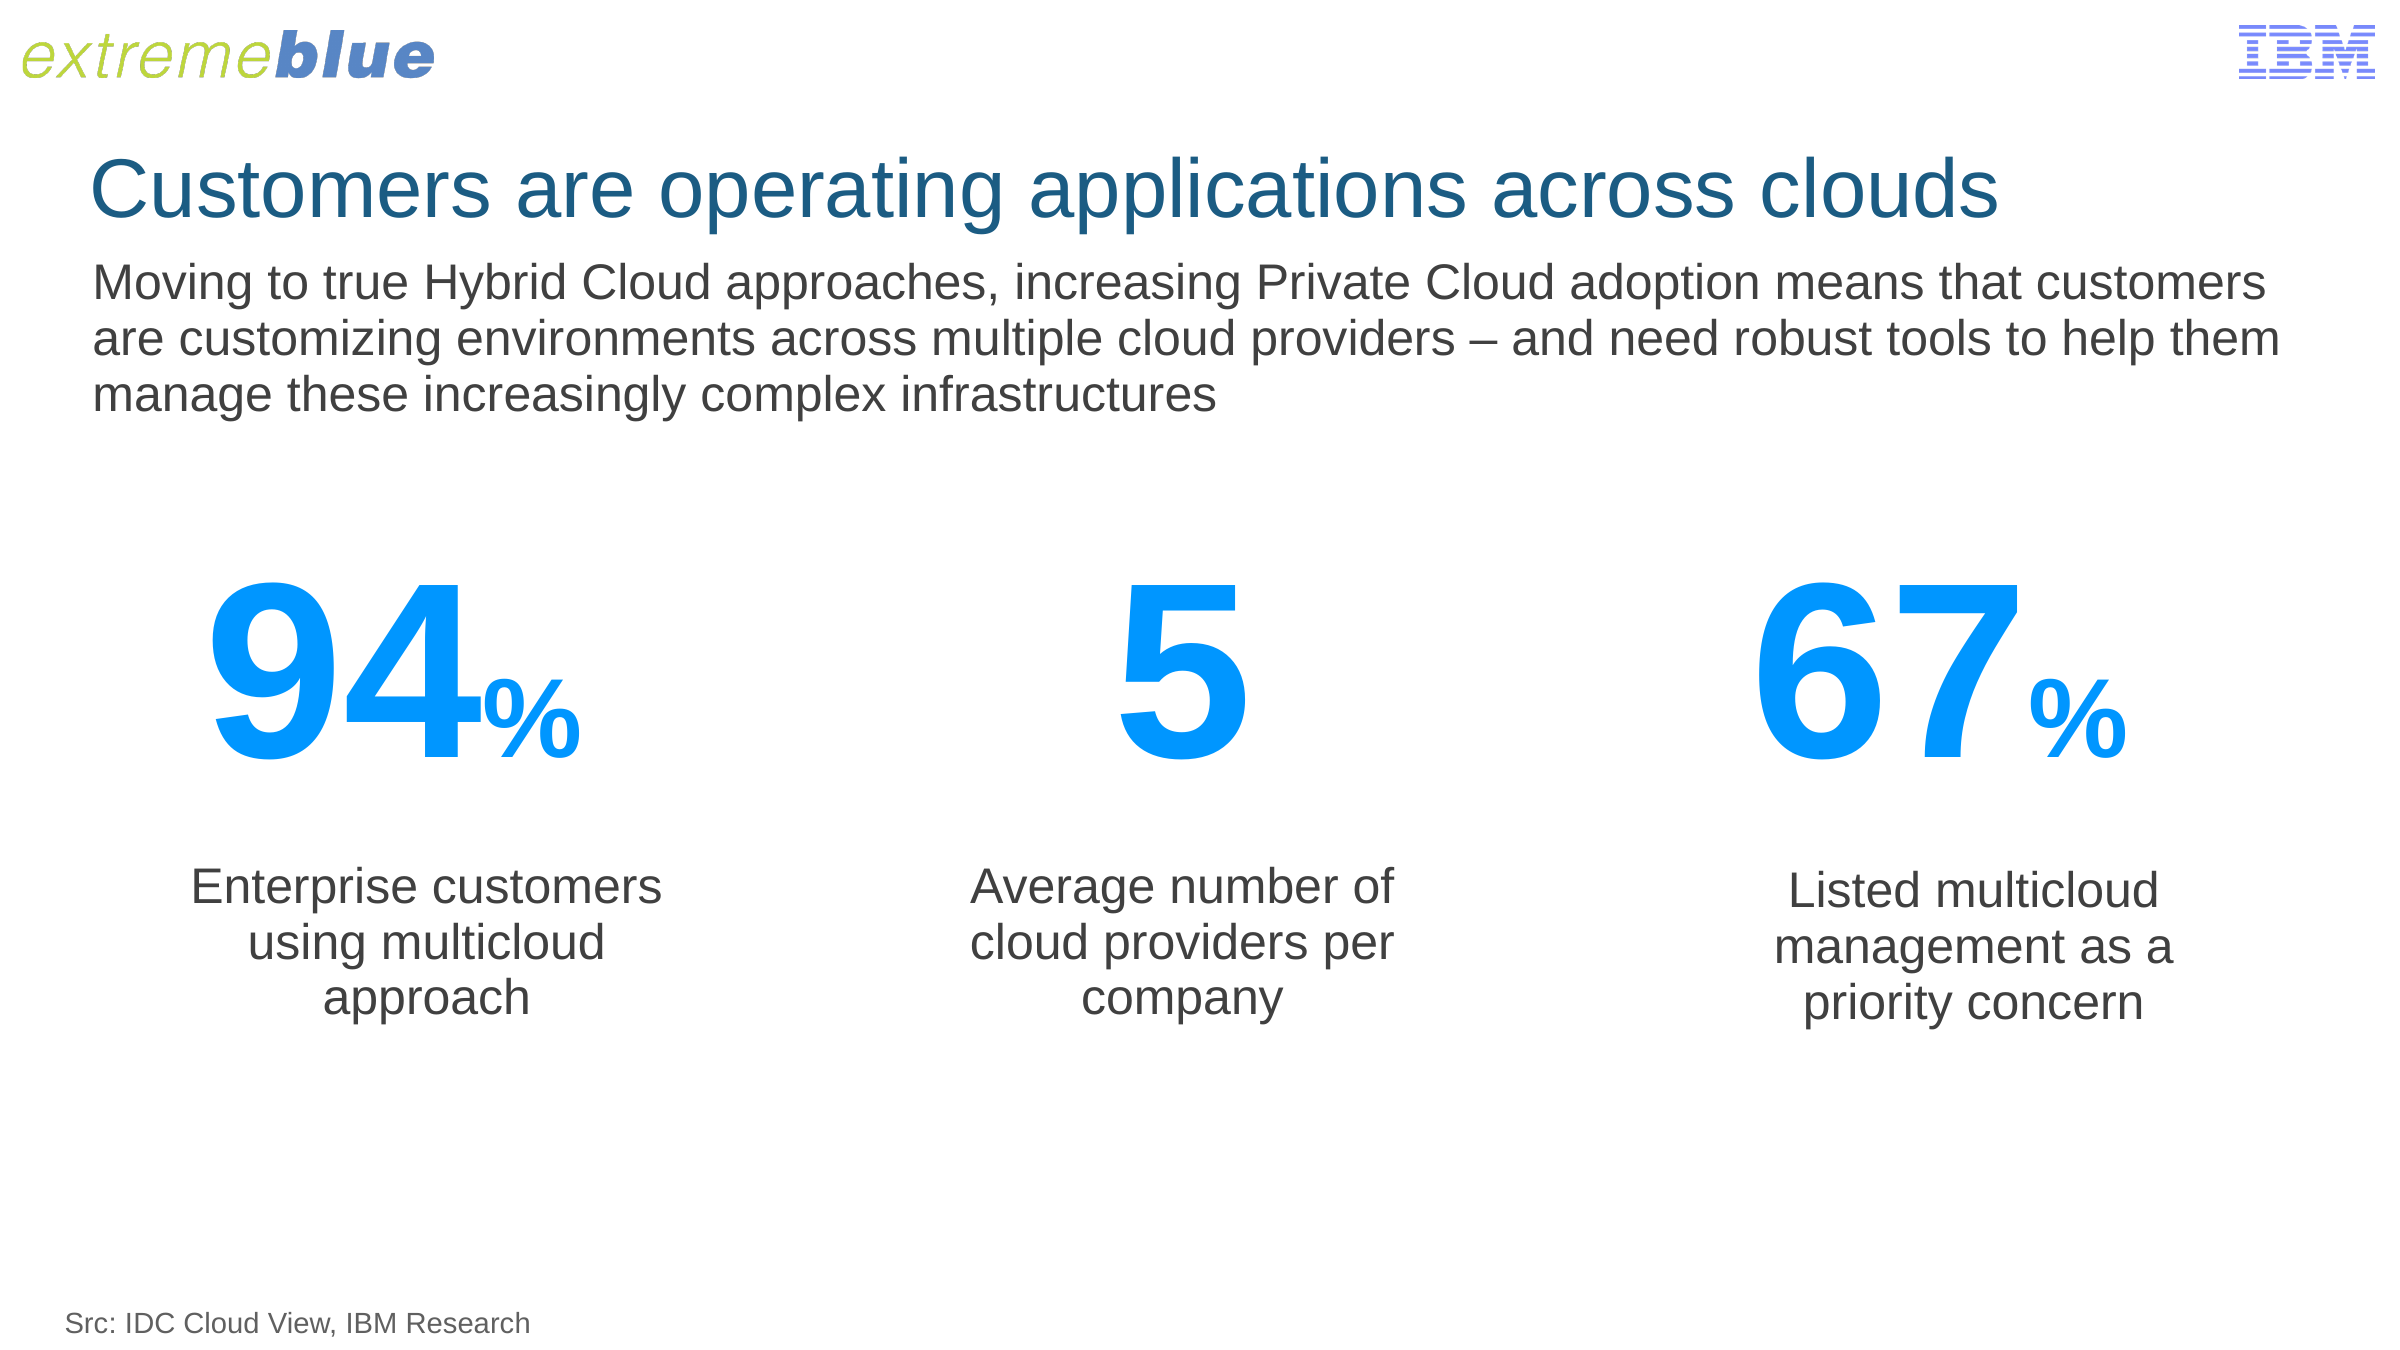

Customers are operating applications across clouds
Moving to true Hybrid Cloud approaches, increasing Private Cloud adoption means that customers are customizing environments across multiple cloud providers – and need robust tools to help them manage these increasingly complex infrastructures
94%
5
67%
Enterprise customers using multicloud approach
Average number of cloud providers per company
Listed multicloud management as a priority concern

Src: IDC Cloud View, IBM Research